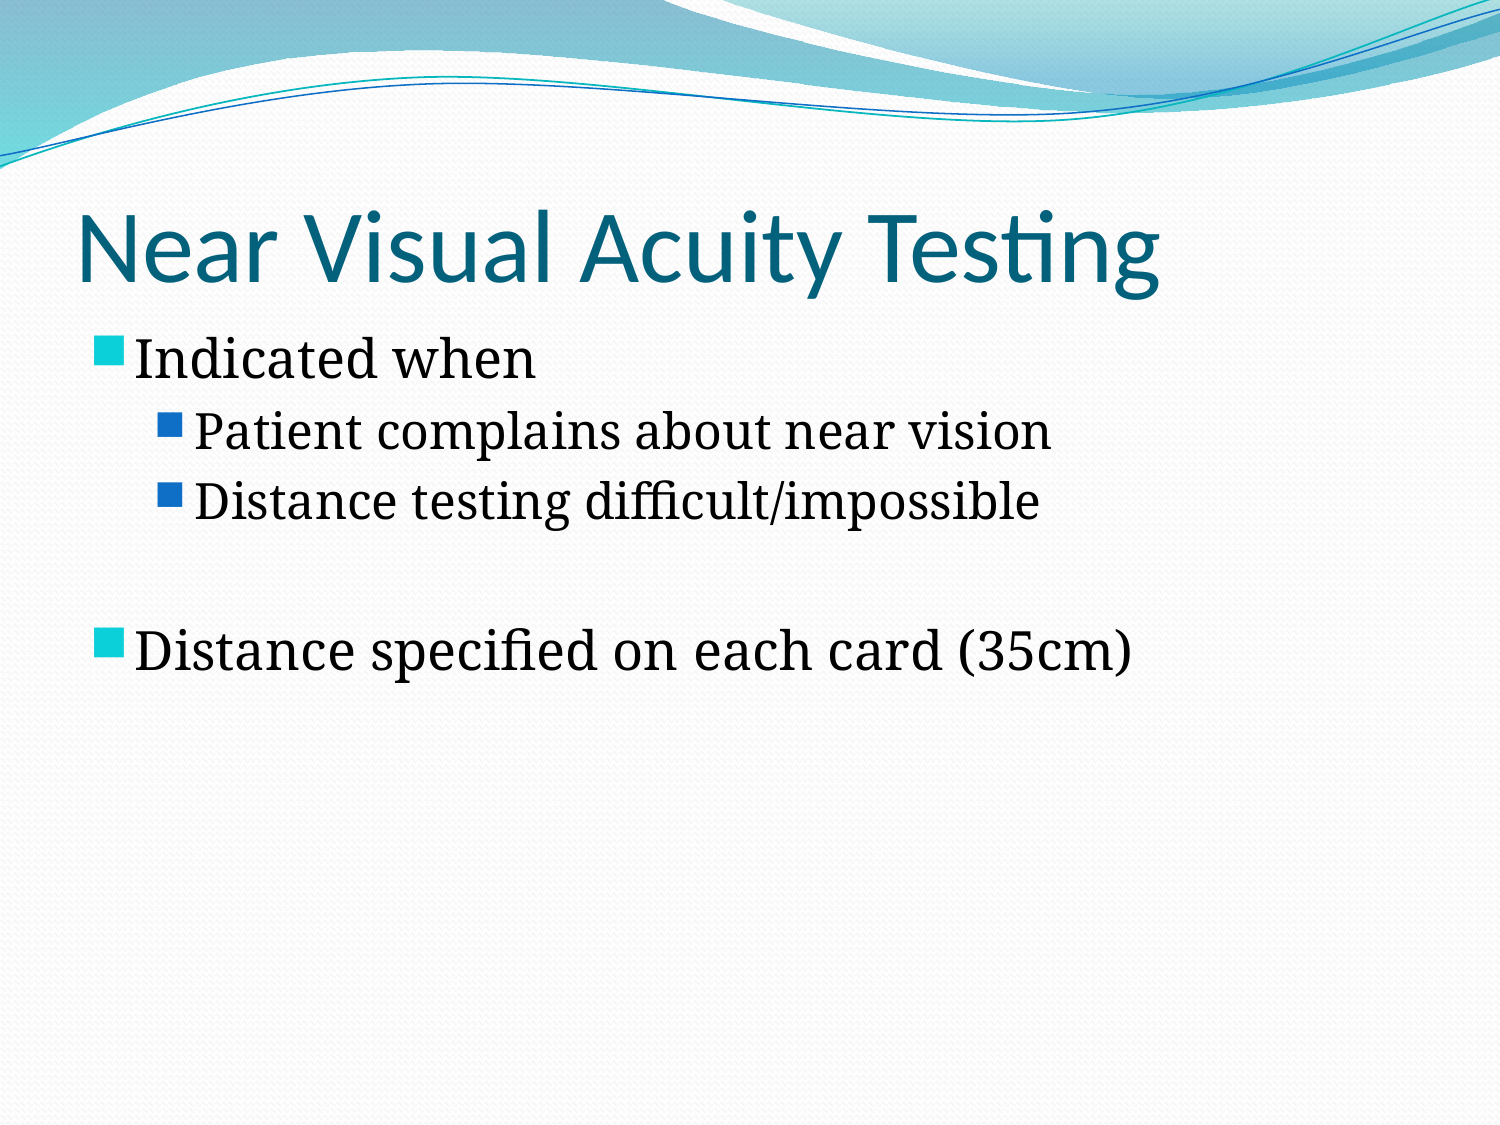

# Near Visual Acuity Testing
Indicated when
Patient complains about near vision
Distance testing difficult/impossible

Distance specified on each card (35cm)